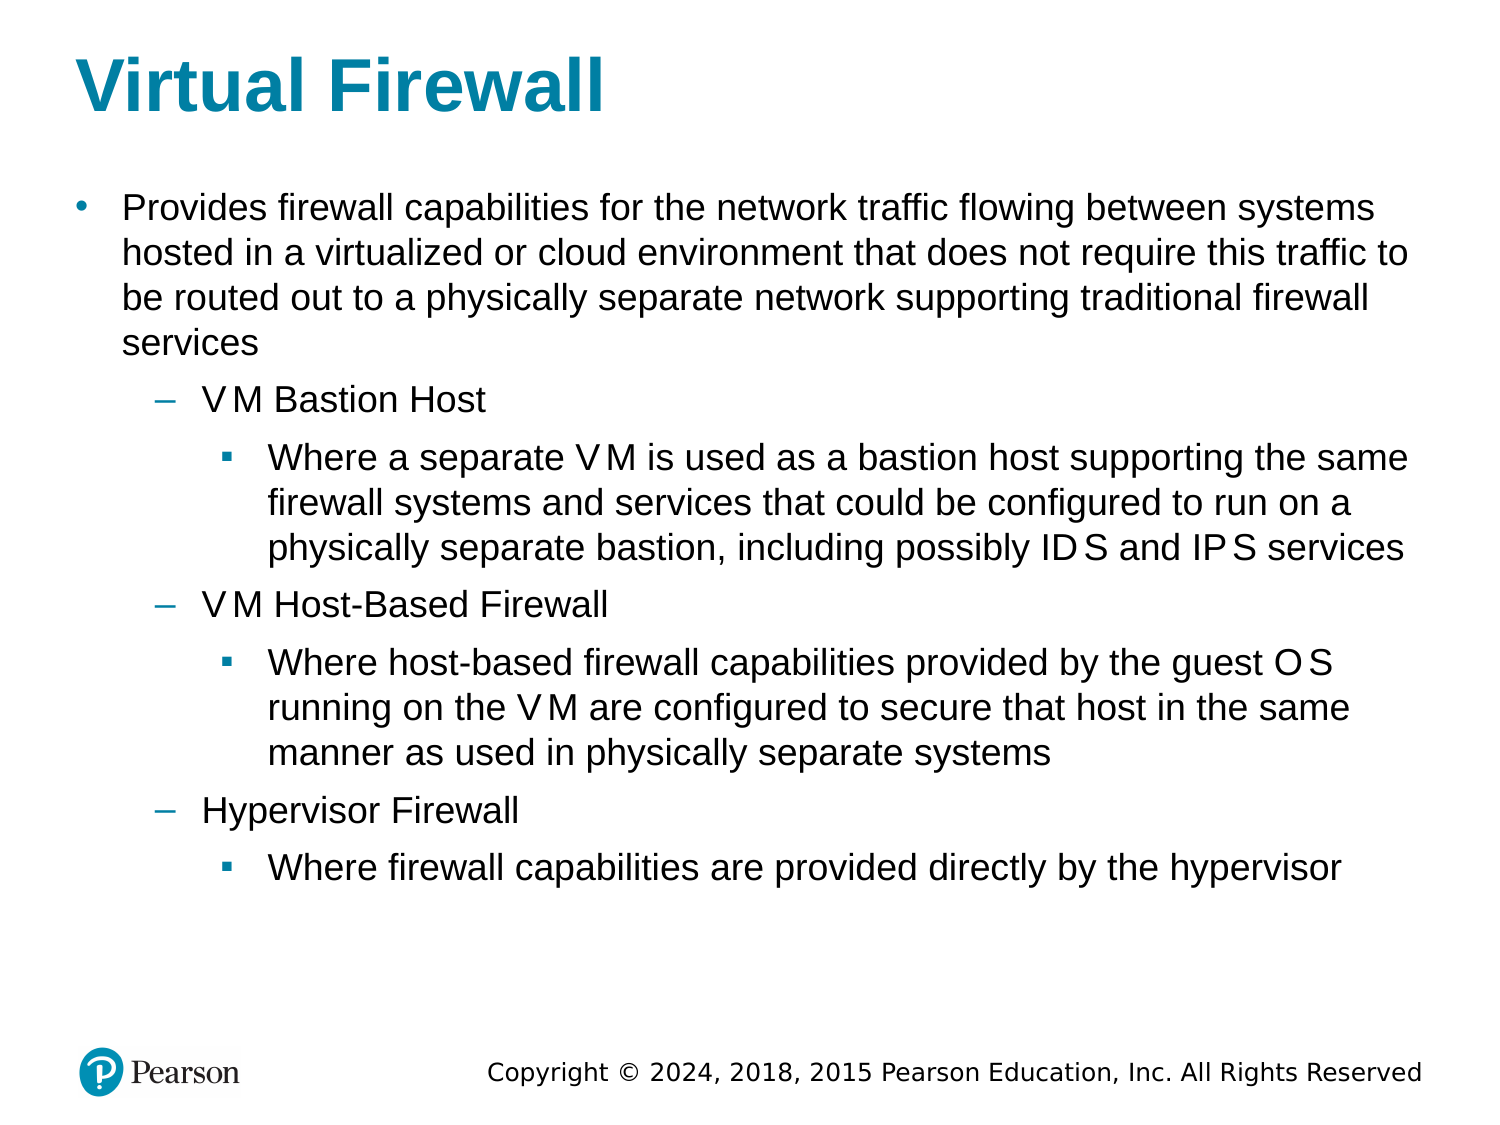

# Virtual Firewall
Provides firewall capabilities for the network traffic flowing between systems hosted in a virtualized or cloud environment that does not require this traffic to be routed out to a physically separate network supporting traditional firewall services
V M Bastion Host
Where a separate V M is used as a bastion host supporting the same firewall systems and services that could be configured to run on a physically separate bastion, including possibly I D S and I P S services
V M Host-Based Firewall
Where host-based firewall capabilities provided by the guest O S running on the V M are configured to secure that host in the same manner as used in physically separate systems
Hypervisor Firewall
Where firewall capabilities are provided directly by the hypervisor